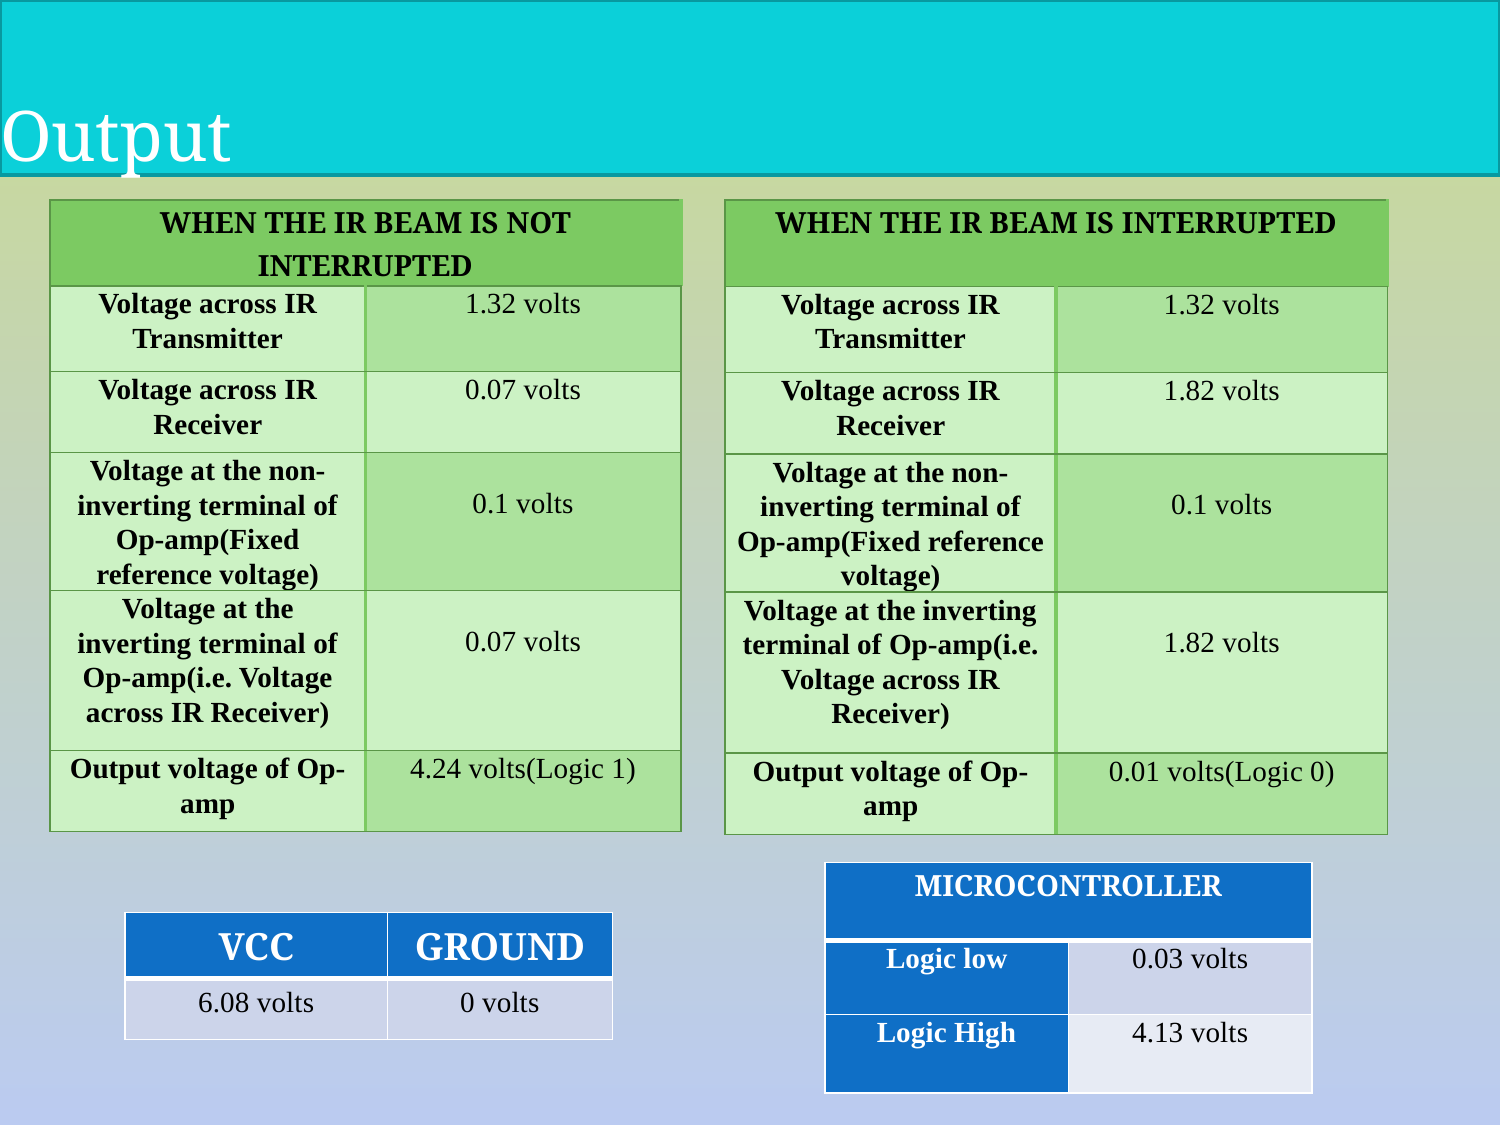

# Output
| WHEN THE IR BEAM IS NOT INTERRUPTED |  |
| --- | --- |
| Voltage across IR Transmitter | 1.32 volts |
| Voltage across IR Receiver | 0.07 volts |
| Voltage at the non-inverting terminal of Op-amp(Fixed reference voltage) | 0.1 volts |
| Voltage at the inverting terminal of Op-amp(i.e. Voltage across IR Receiver) | 0.07 volts |
| Output voltage of Op-amp | 4.24 volts(Logic 1) |
| WHEN THE IR BEAM IS INTERRUPTED |  |
| --- | --- |
| Voltage across IR Transmitter | 1.32 volts |
| Voltage across IR Receiver | 1.82 volts |
| Voltage at the non-inverting terminal of Op-amp(Fixed reference voltage) | 0.1 volts |
| Voltage at the inverting terminal of Op-amp(i.e. Voltage across IR Receiver) | 1.82 volts |
| Output voltage of Op-amp | 0.01 volts(Logic 0) |
| MICROCONTROLLER |  |
| --- | --- |
| Logic low | 0.03 volts |
| Logic High | 4.13 volts |
| VCC | GROUND |
| --- | --- |
| 6.08 volts | 0 volts |